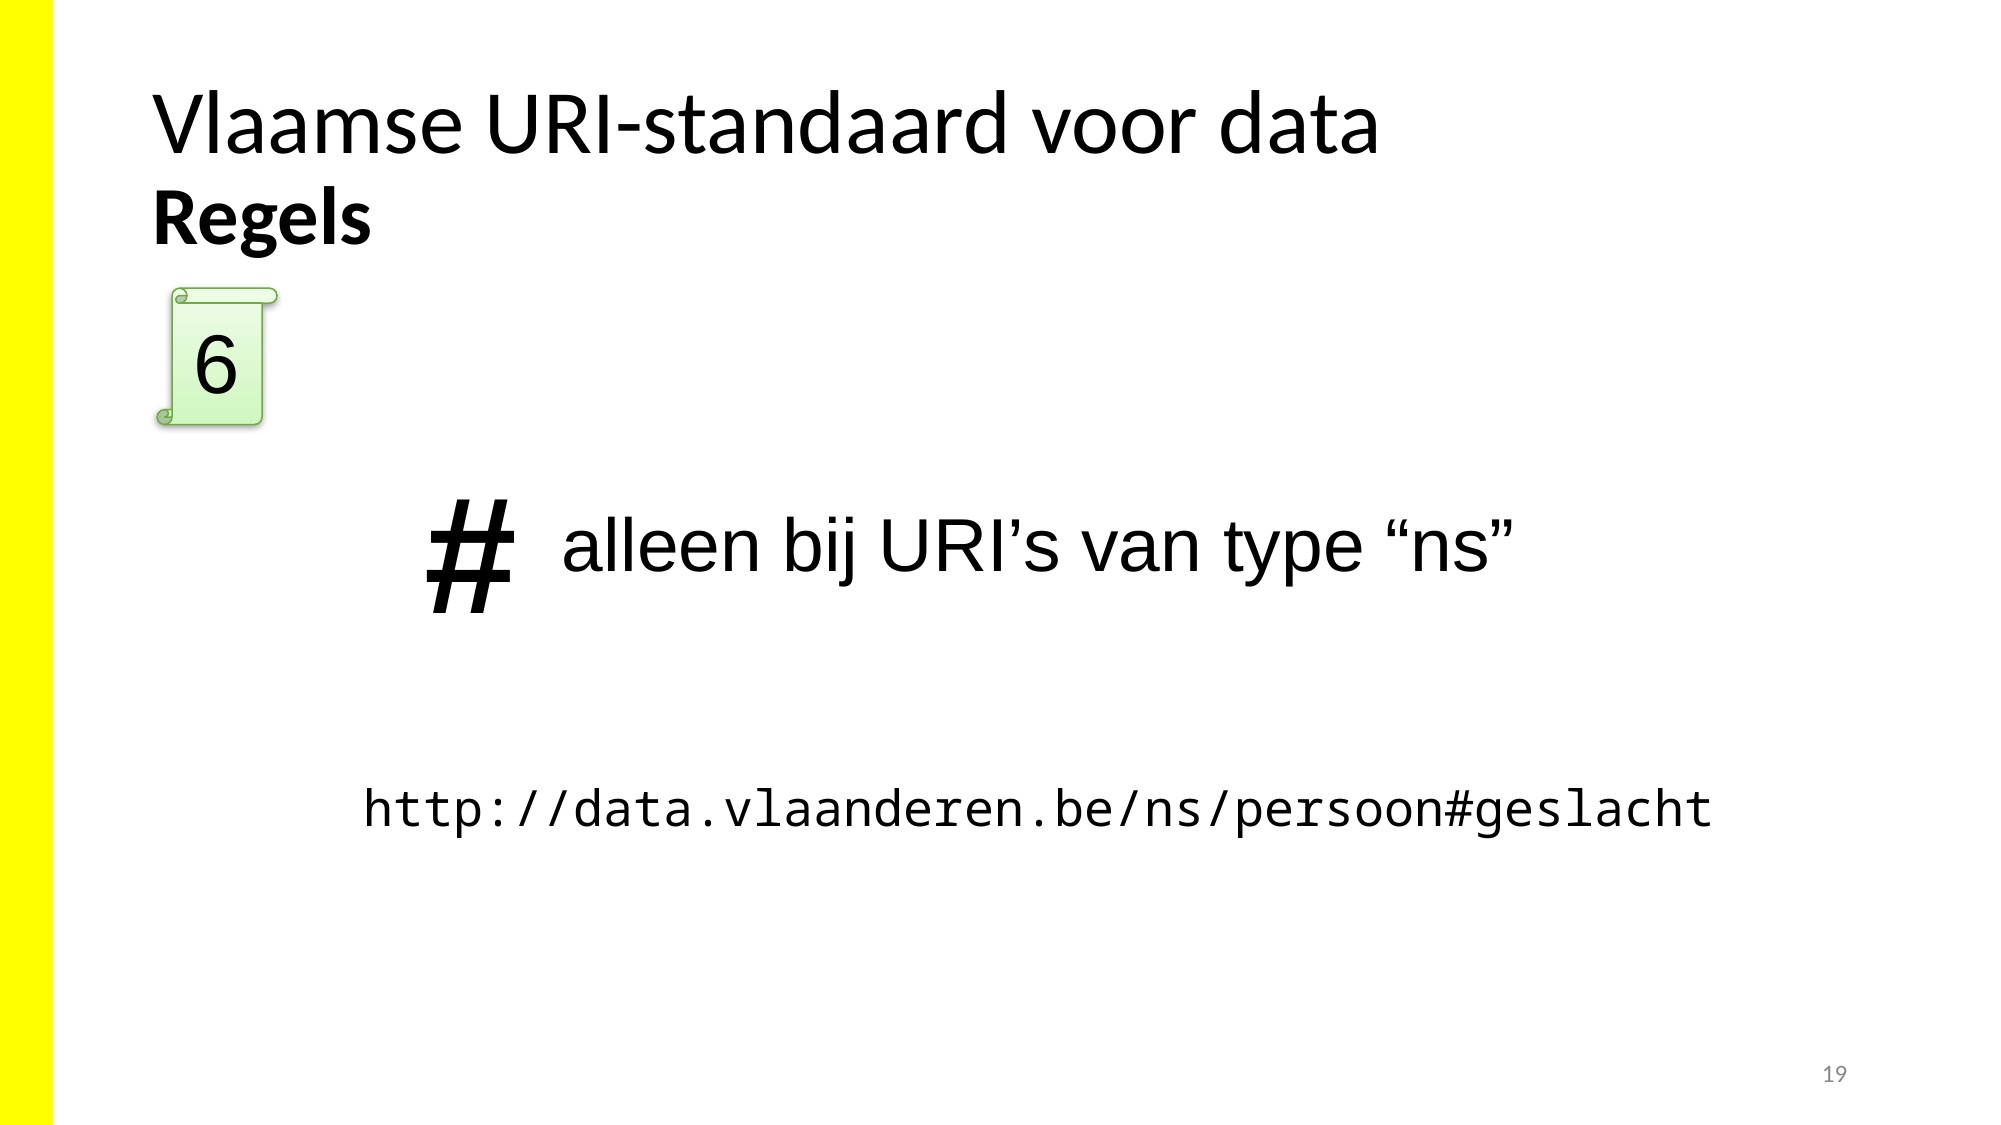

# Vlaamse URI-standaard voor data Regels
6

#
alleen bij URI’s van type “ns”

http://data.vlaanderen.be/ns/persoon#geslacht

19